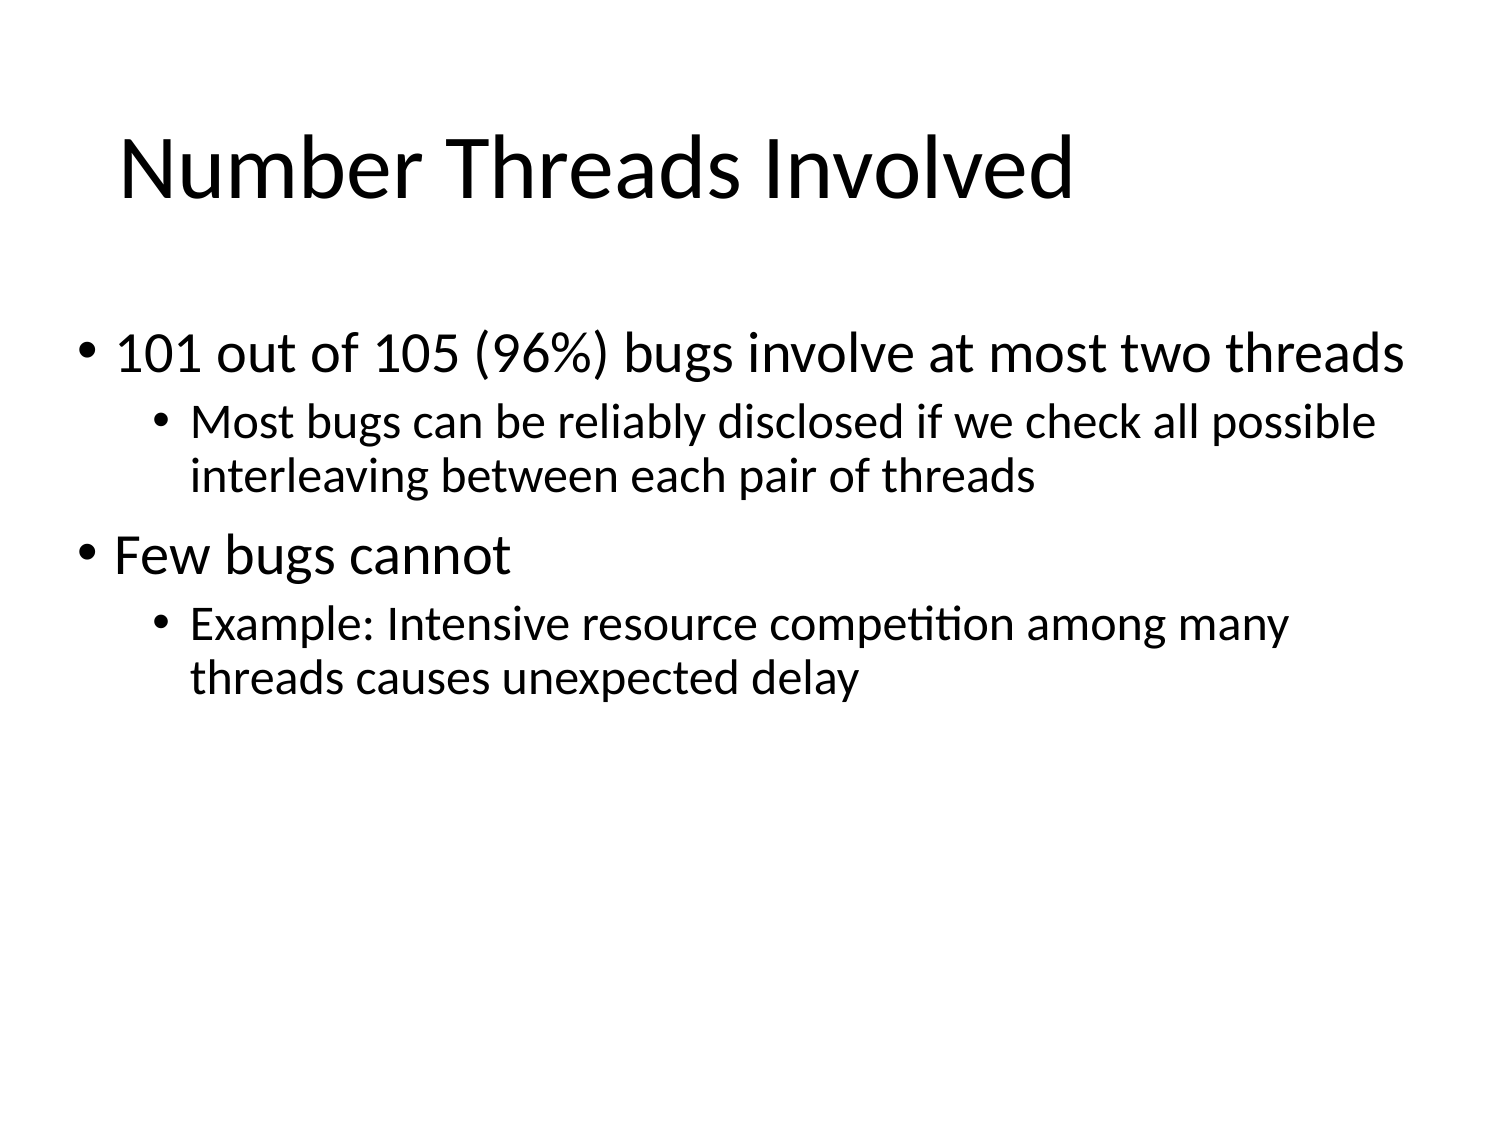

# Number Threads Involved
101 out of 105 (96%) bugs involve at most two threads
Most bugs can be reliably disclosed if we check all possible interleaving between each pair of threads
Few bugs cannot
Example: Intensive resource competition among many threads causes unexpected delay